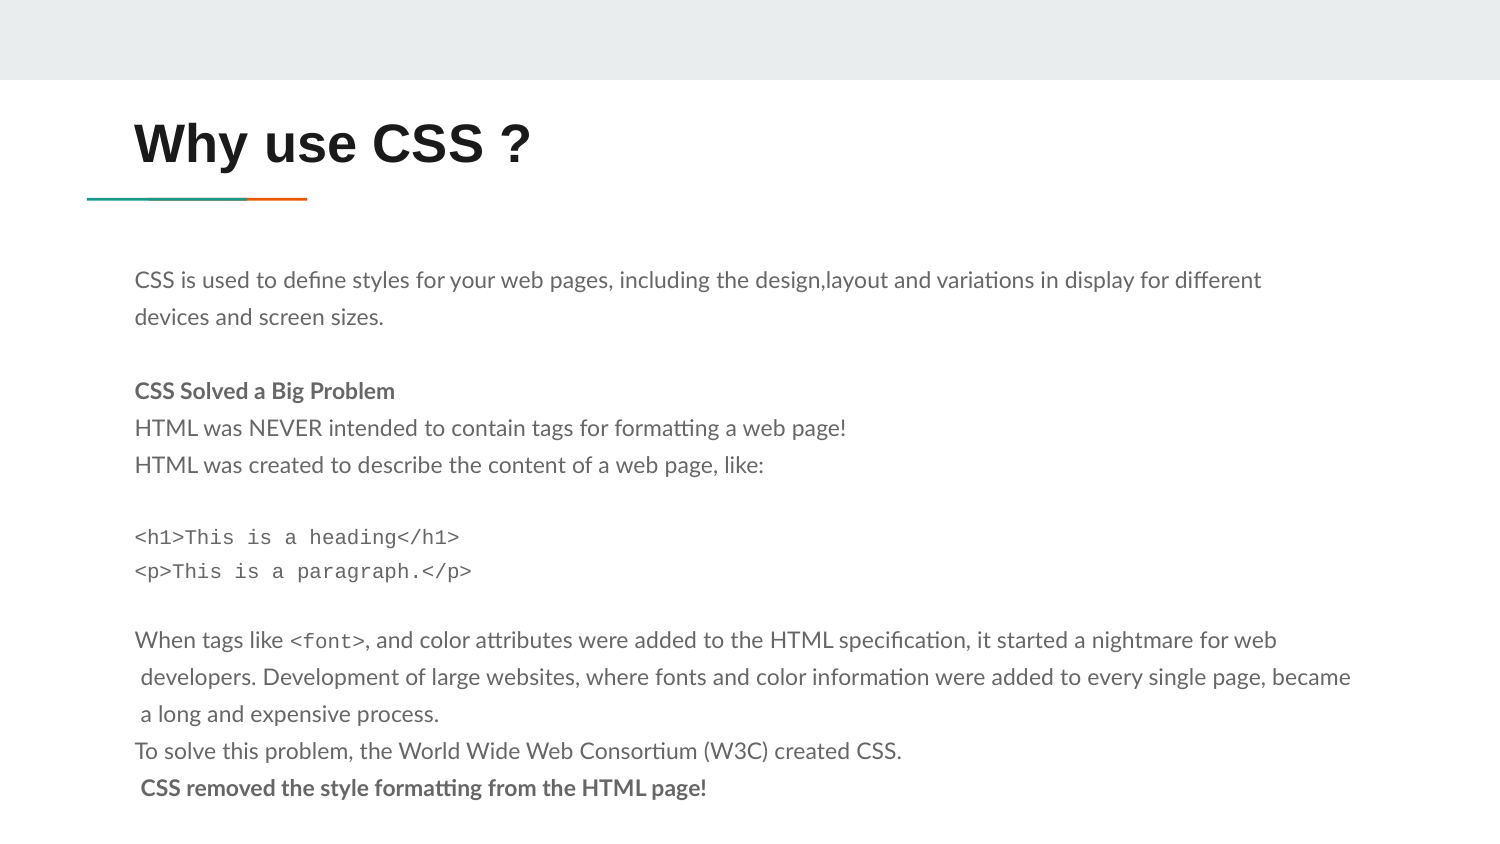

# Why use CSS ?
CSS is used to define styles for your web pages, including the design,layout and variations in display for different
devices and screen sizes.

CSS Solved a Big Problem
HTML was NEVER intended to contain tags for formatting a web page!
HTML was created to describe the content of a web page, like:

<h1>This is a heading</h1>
<p>This is a paragraph.</p>

When tags like <font>, and color attributes were added to the HTML specification, it started a nightmare for web
 developers. Development of large websites, where fonts and color information were added to every single page, became
 a long and expensive process.
To solve this problem, the World Wide Web Consortium (W3C) created CSS.
 CSS removed the style formatting from the HTML page!